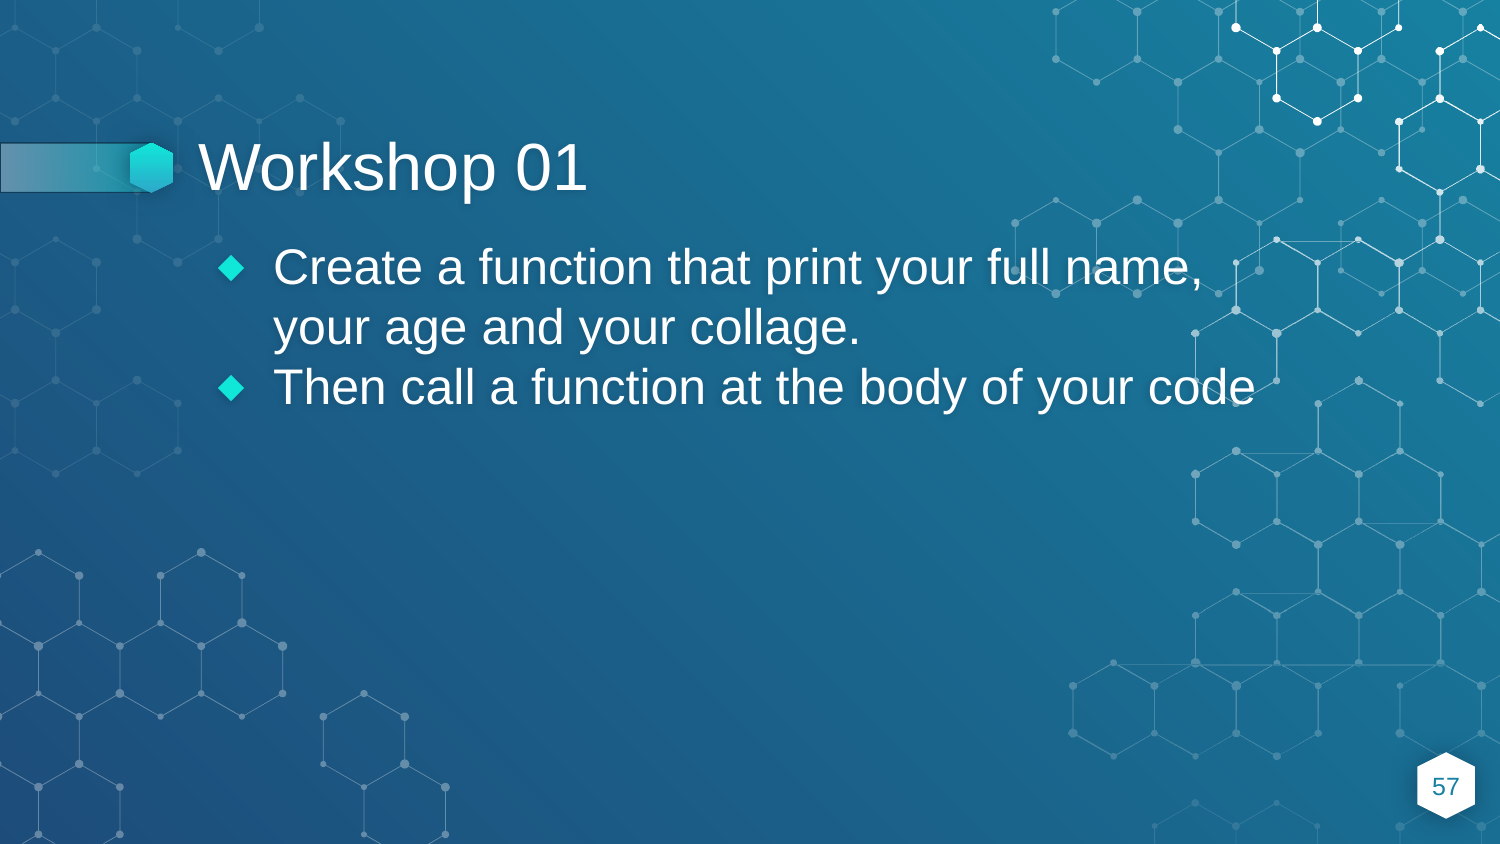

# Workshop 01
Create a function that print your full name, your age and your collage.
Then call a function at the body of your code

57